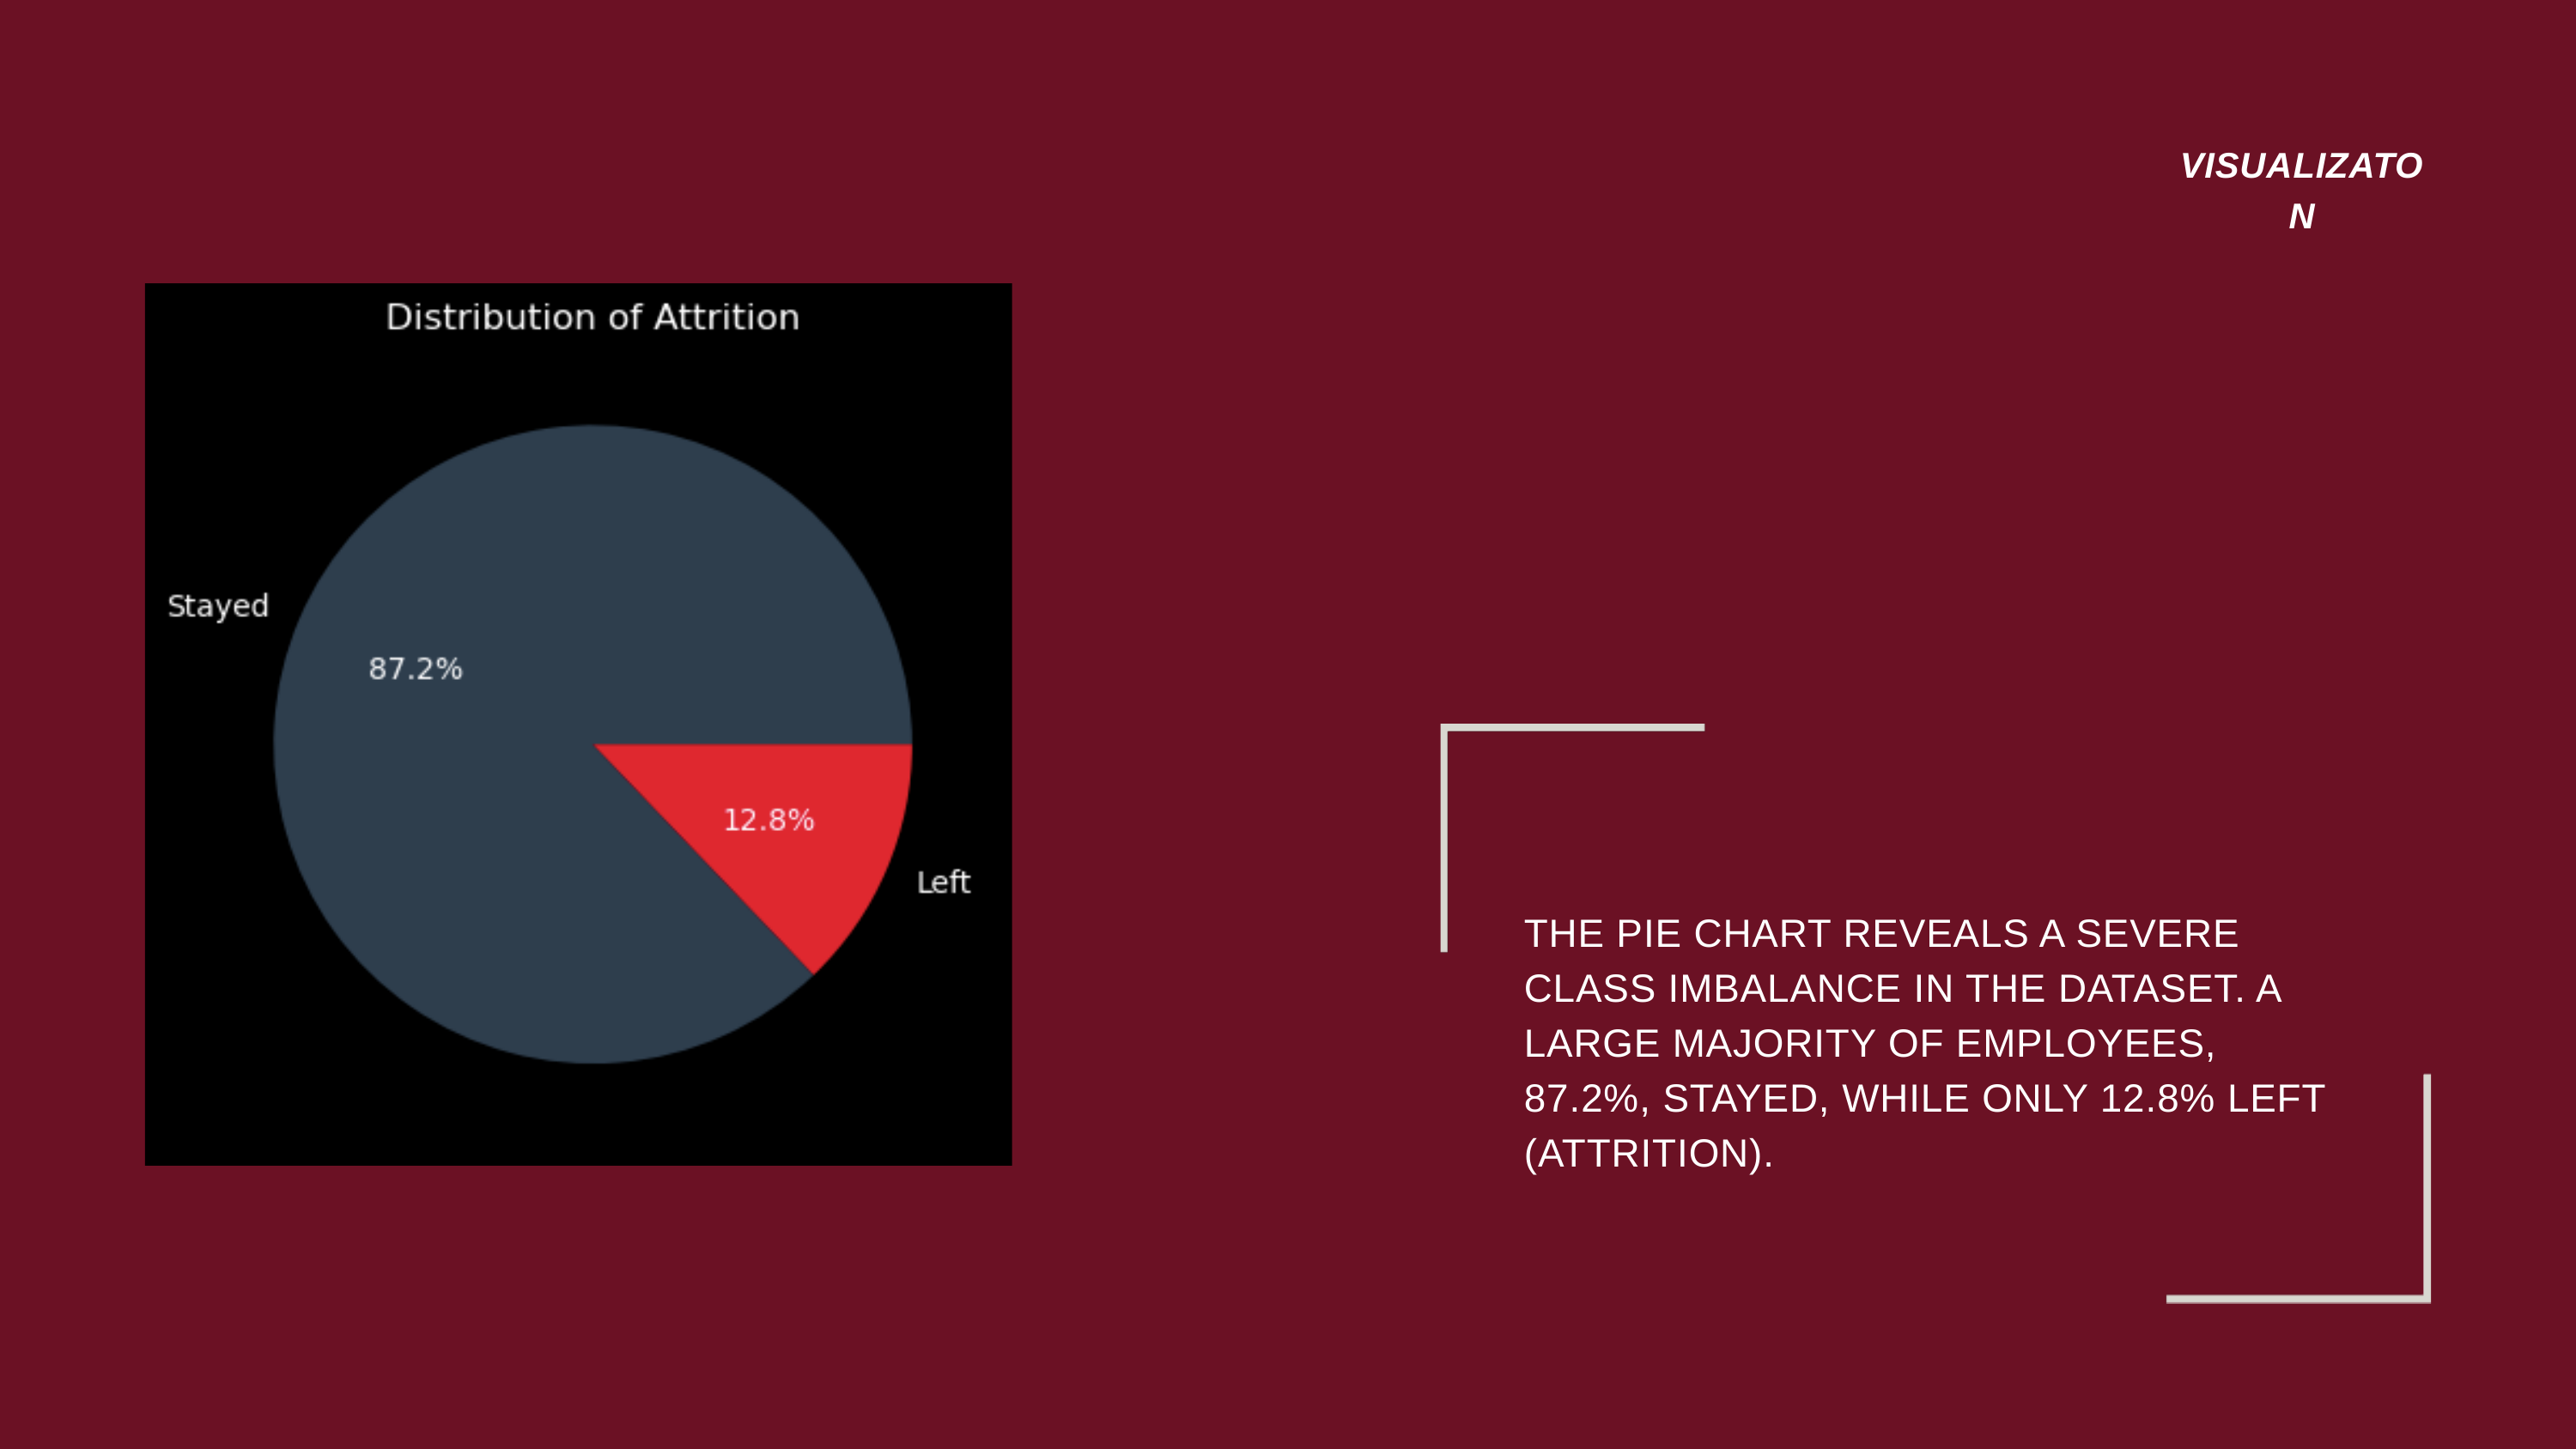

VISUALIZATON

THE PIE CHART REVEALS A SEVERE CLASS IMBALANCE IN THE DATASET. A LARGE MAJORITY OF EMPLOYEES, 87.2%, STAYED, WHILE ONLY 12.8% LEFT (ATTRITION).